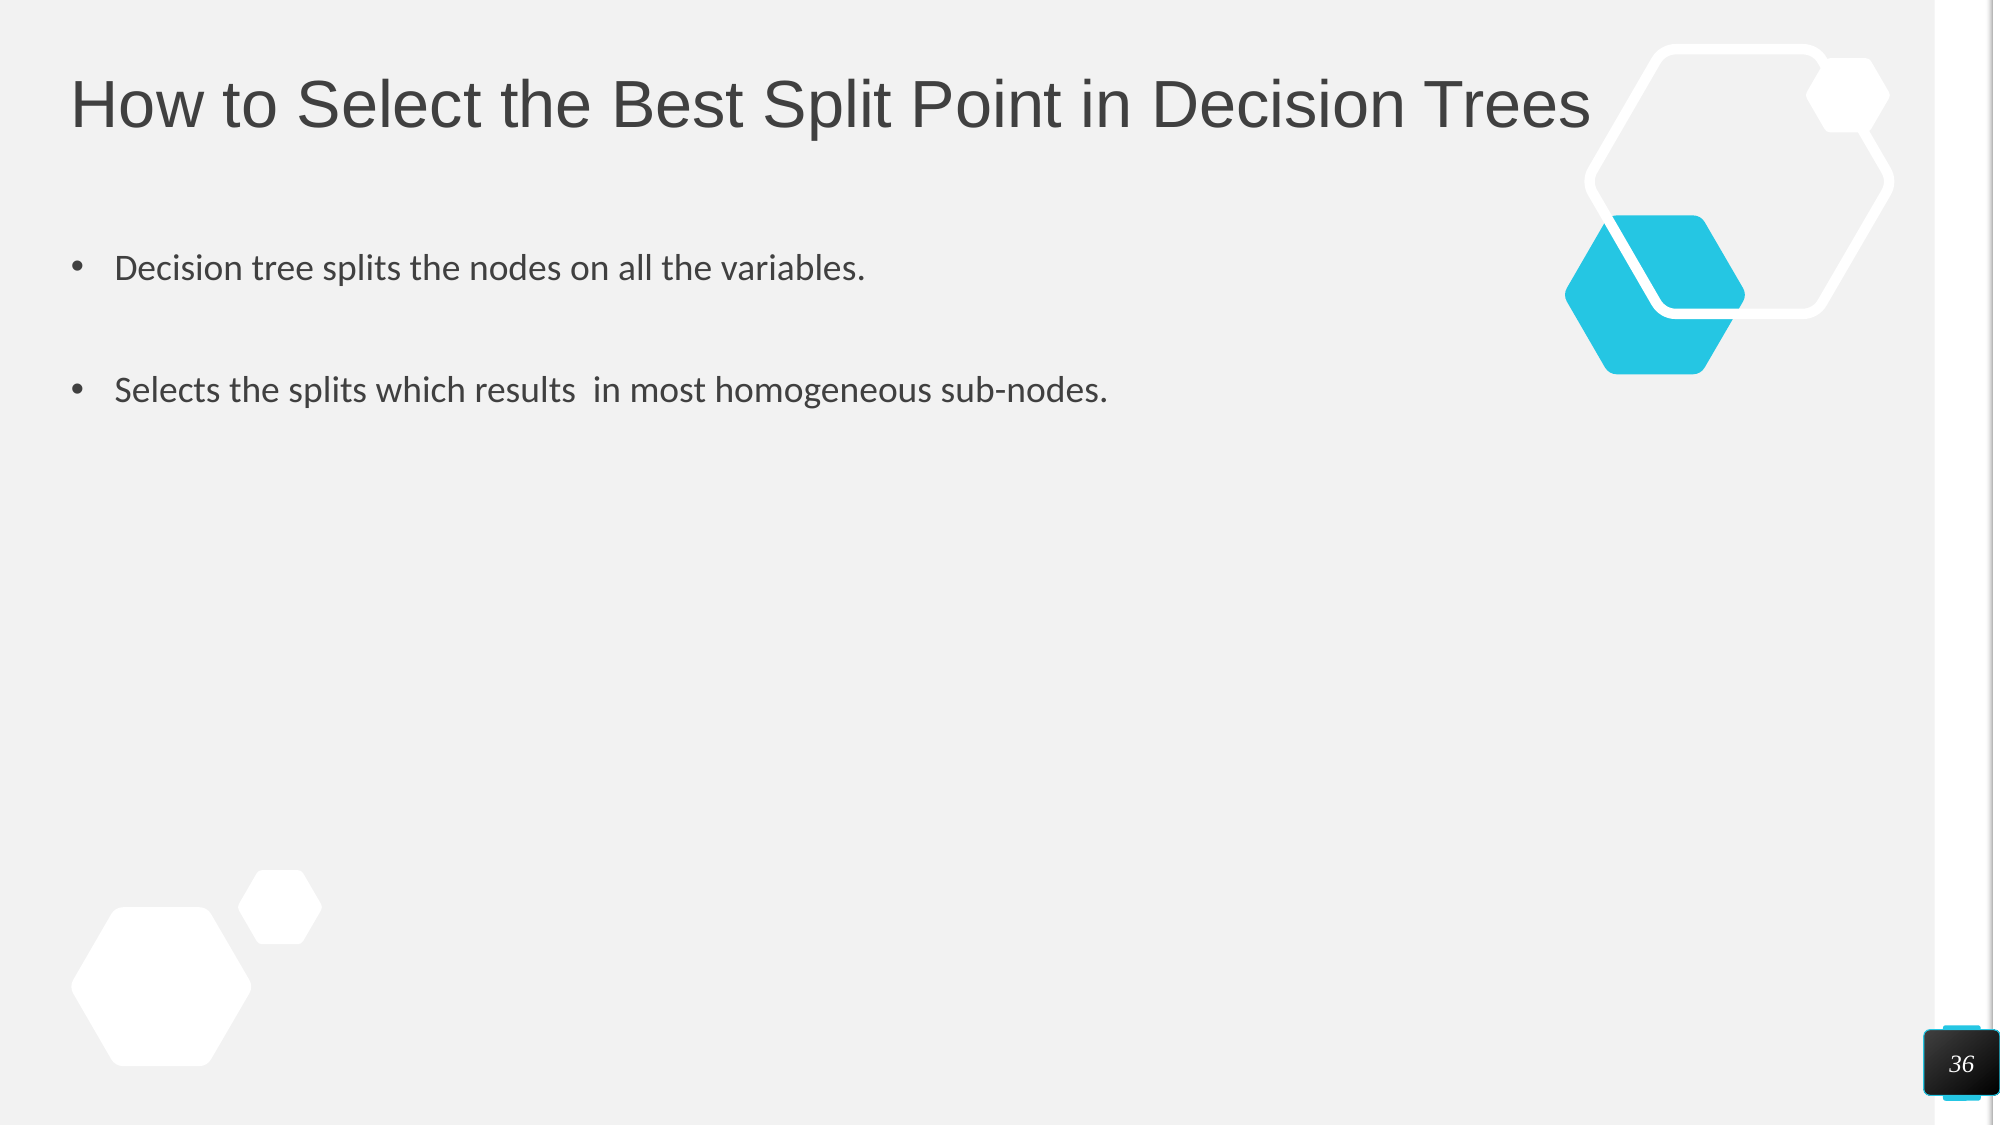

# How to Select the Best Split Point in Decision Trees
Decision tree splits the nodes on all the variables.

Selects the splits which results  in most homogeneous sub-nodes.

36